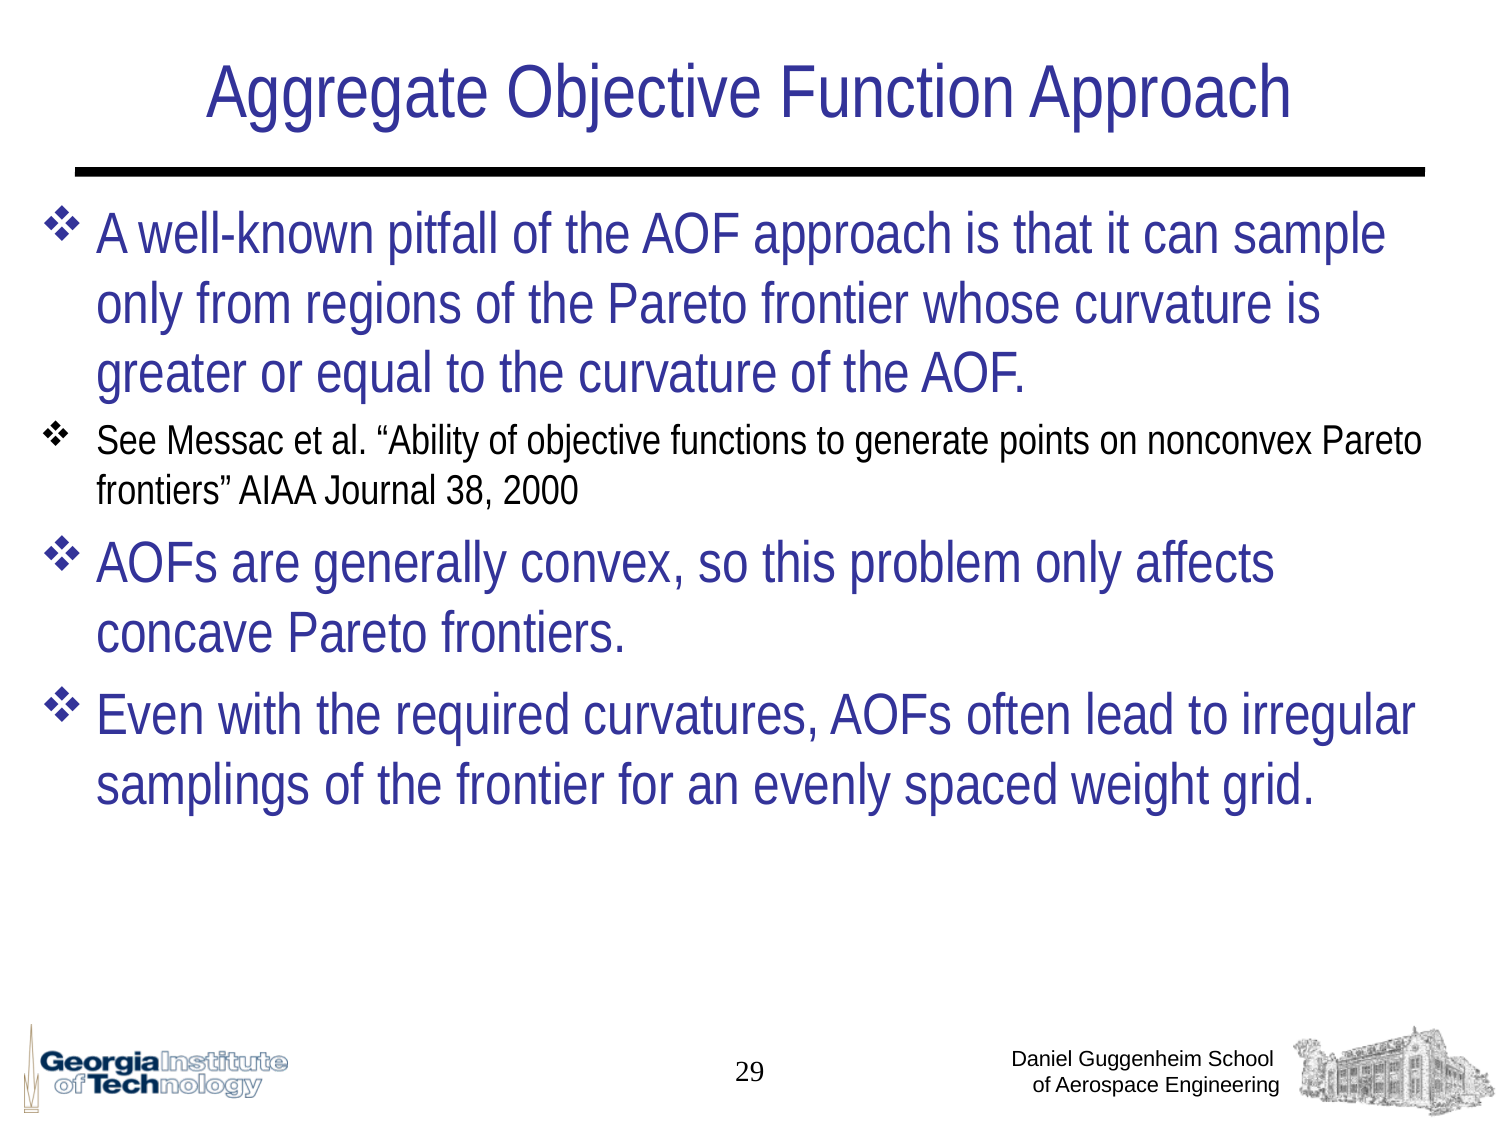

# Aggregate Objective Function Approach
A well-known pitfall of the AOF approach is that it can sample only from regions of the Pareto frontier whose curvature is greater or equal to the curvature of the AOF.
See Messac et al. “Ability of objective functions to generate points on nonconvex Pareto frontiers” AIAA Journal 38, 2000
AOFs are generally convex, so this problem only affects concave Pareto frontiers.
Even with the required curvatures, AOFs often lead to irregular samplings of the frontier for an evenly spaced weight grid.